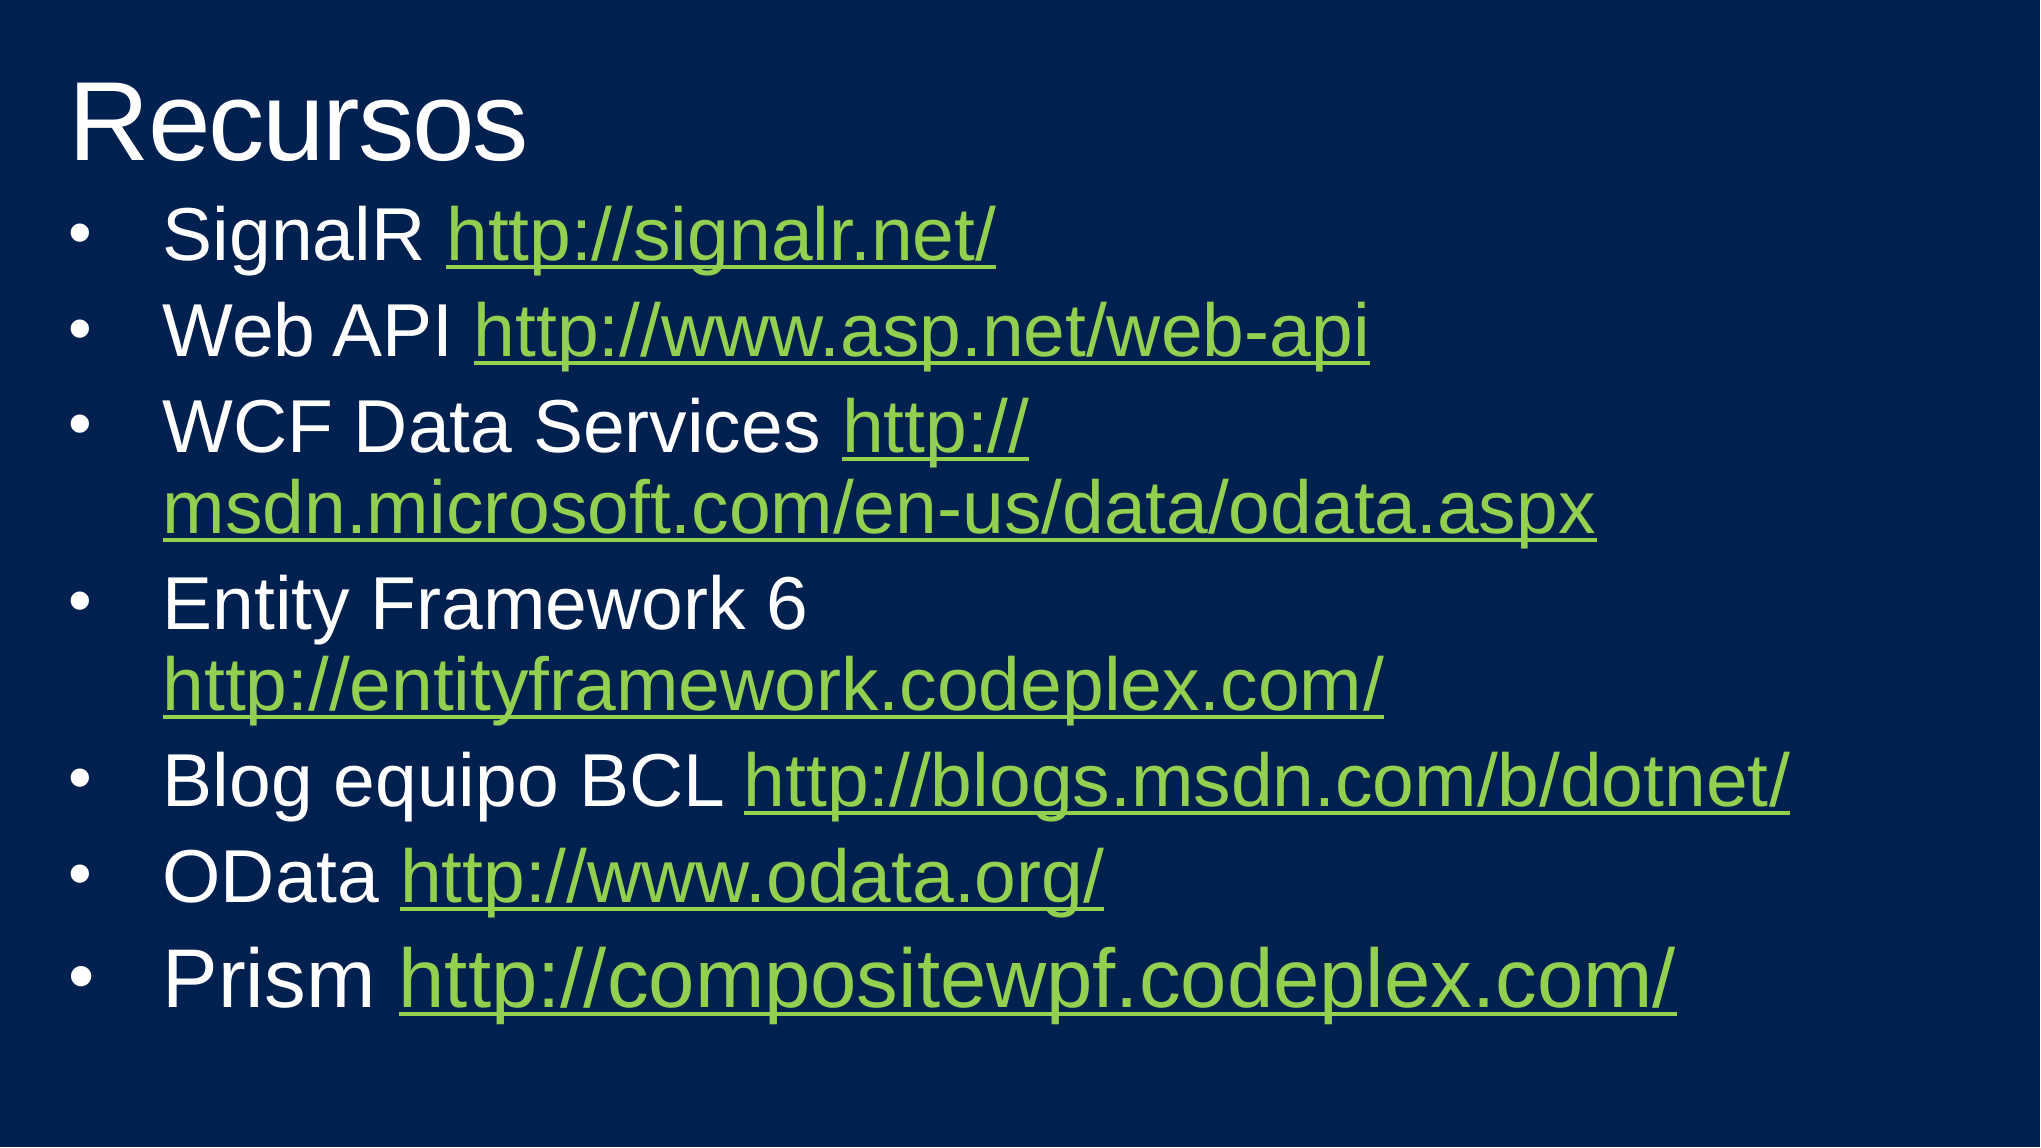

# Recursos
SignalR http://signalr.net/
Web API http://www.asp.net/web-api
WCF Data Services http://msdn.microsoft.com/en-us/data/odata.aspx
Entity Framework 6 http://entityframework.codeplex.com/
Blog equipo BCL http://blogs.msdn.com/b/dotnet/
OData http://www.odata.org/
Prism http://compositewpf.codeplex.com/